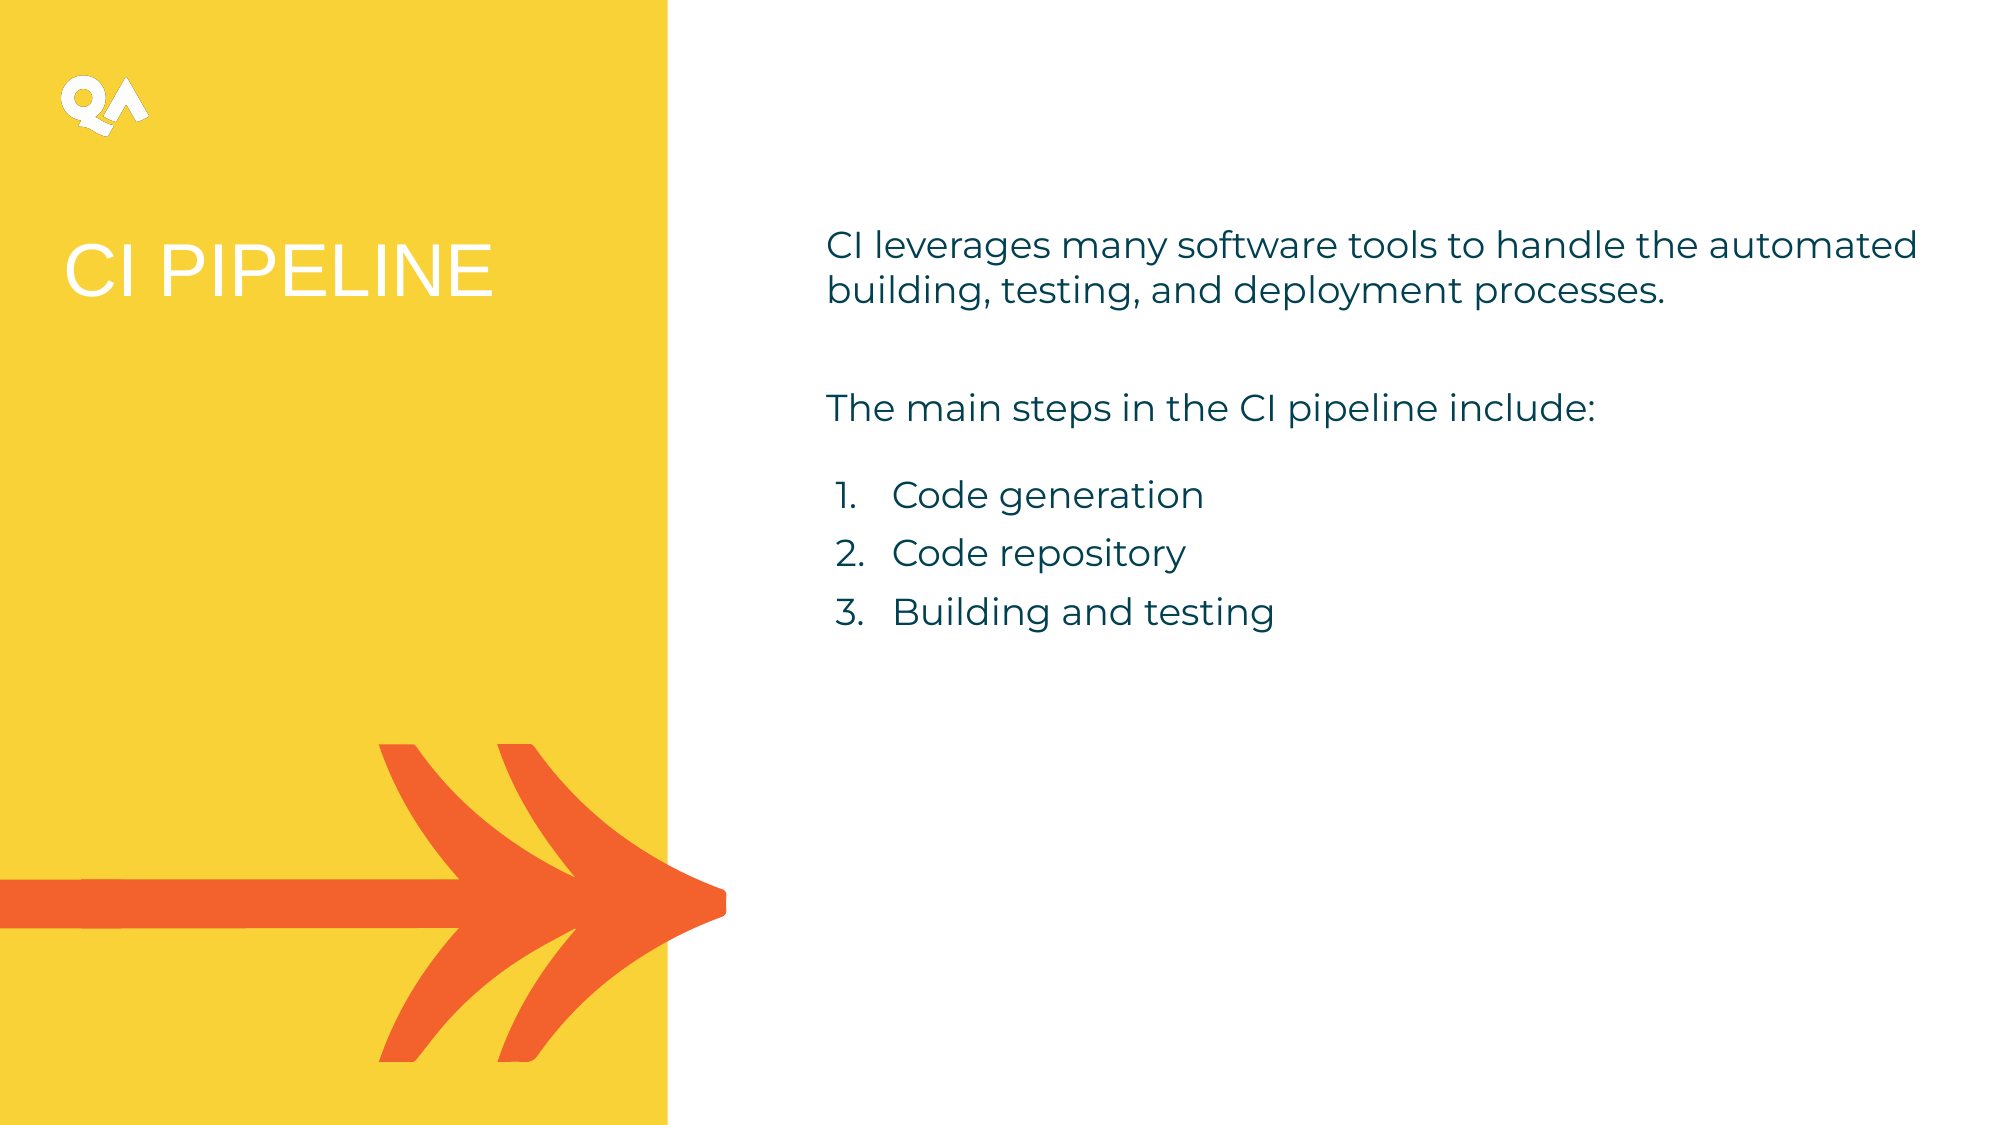

CI Pipeline
CI leverages many software tools to handle the automated building, testing, and deployment processes.

The main steps in the CI pipeline include:

Code generation
Code repository
Building and testing